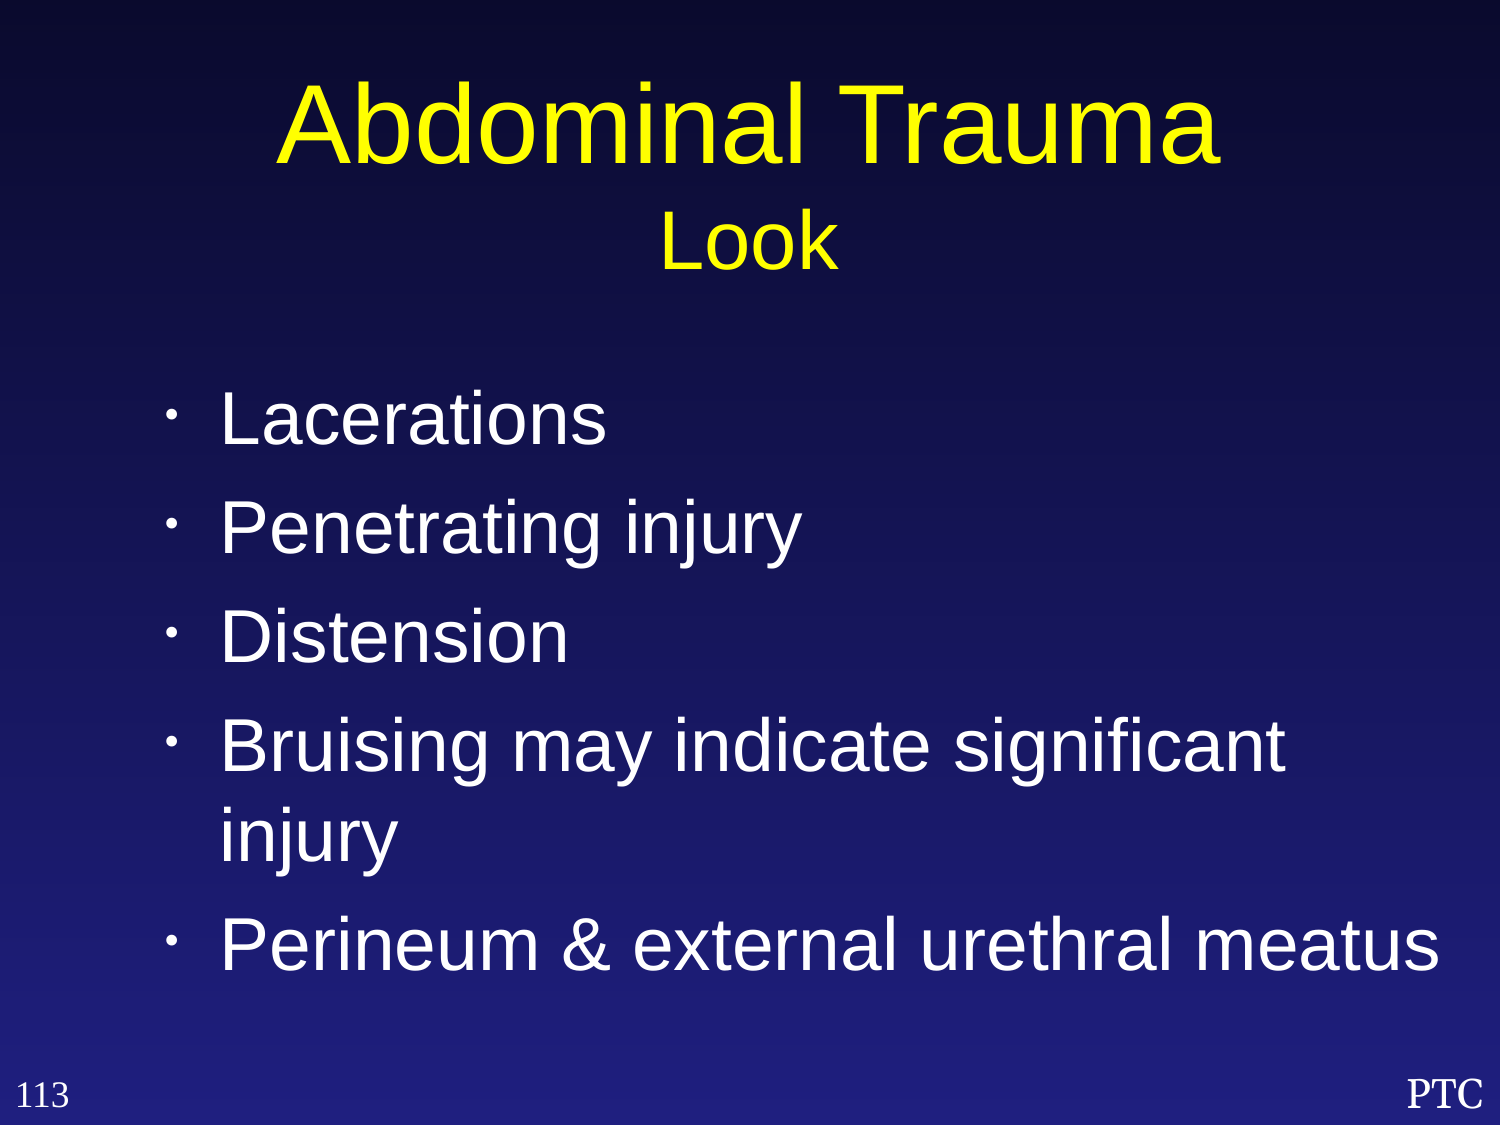

Abdominal Trauma
Look
Lacerations
Penetrating injury
Distension
Bruising may indicate significant injury
Perineum & external urethral meatus
113